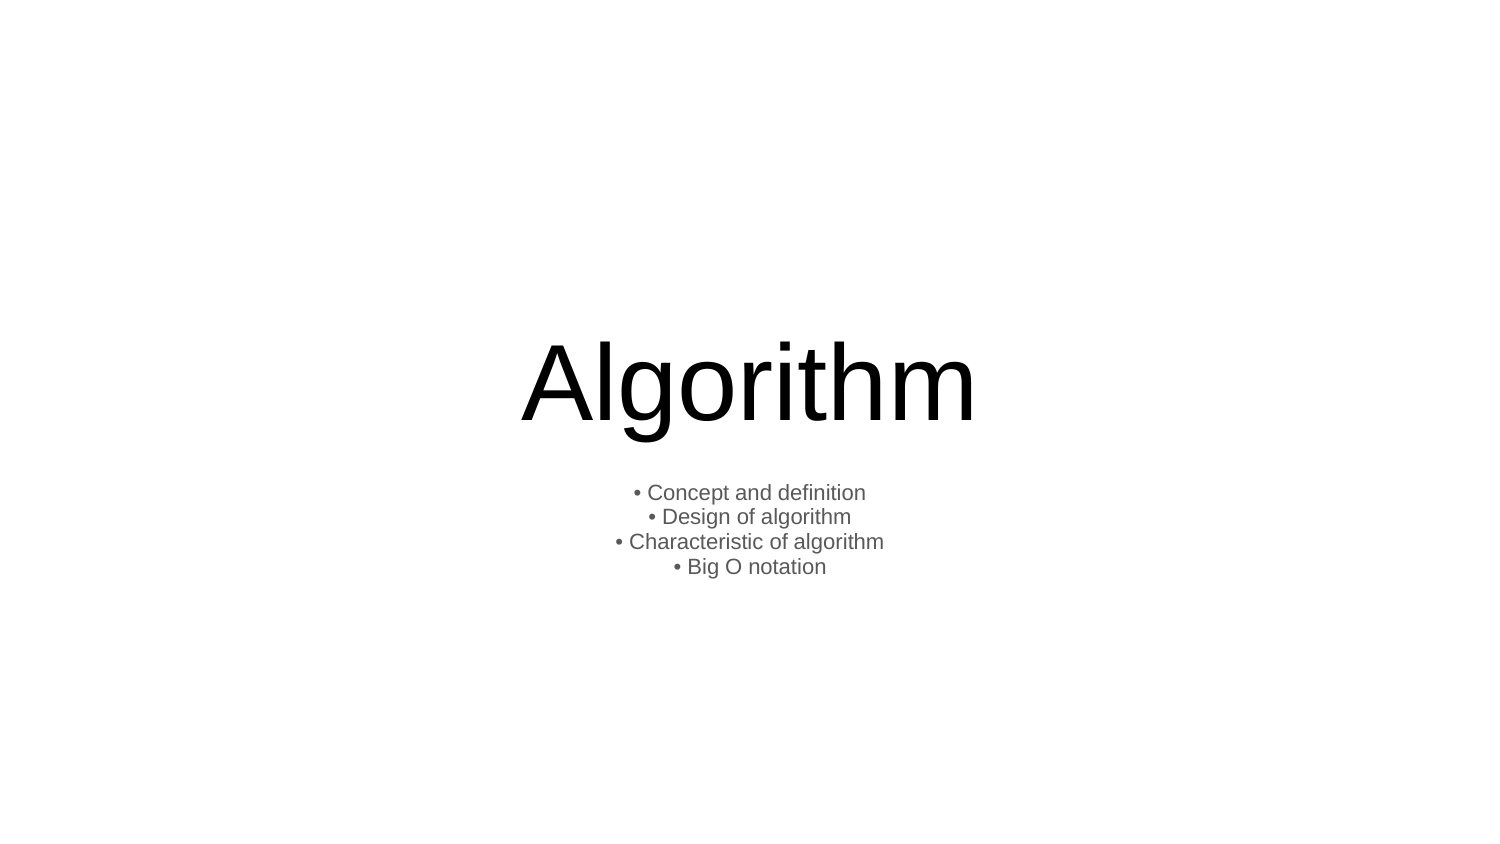

# Algorithm
• Concept and definition
• Design of algorithm
• Characteristic of algorithm
• Big O notation